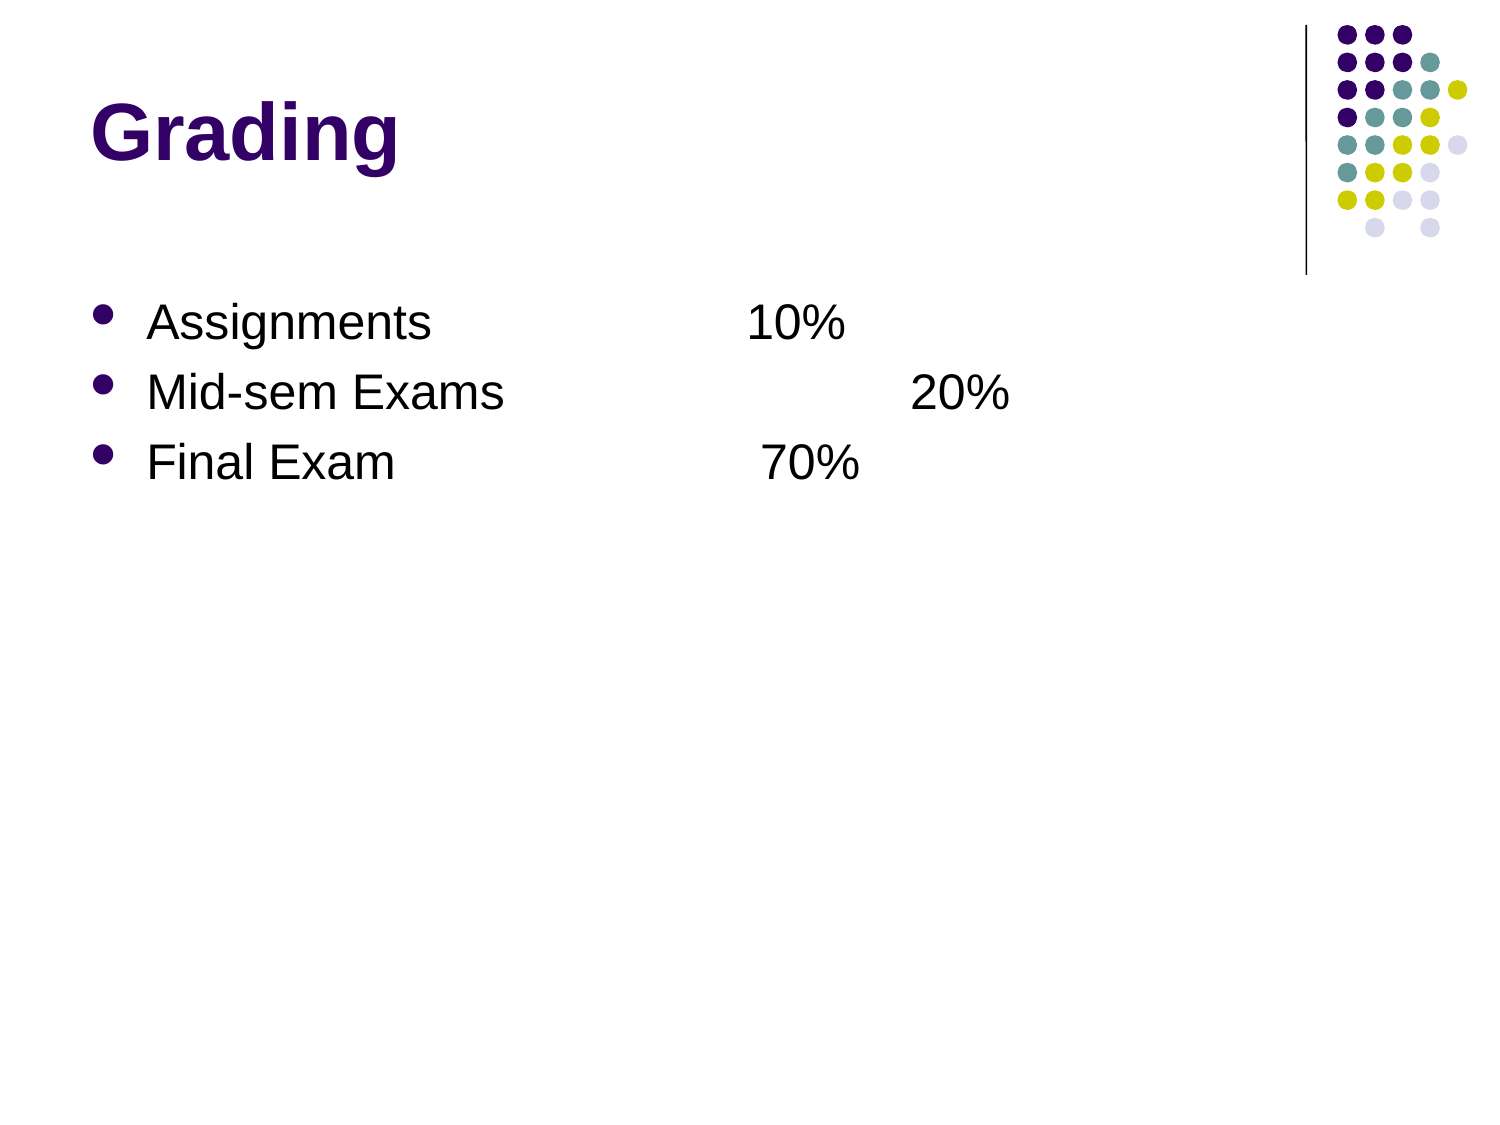

# Grading
Assignments		 	10%
Mid-sem Exams 			 20%
Final Exam 			 70%